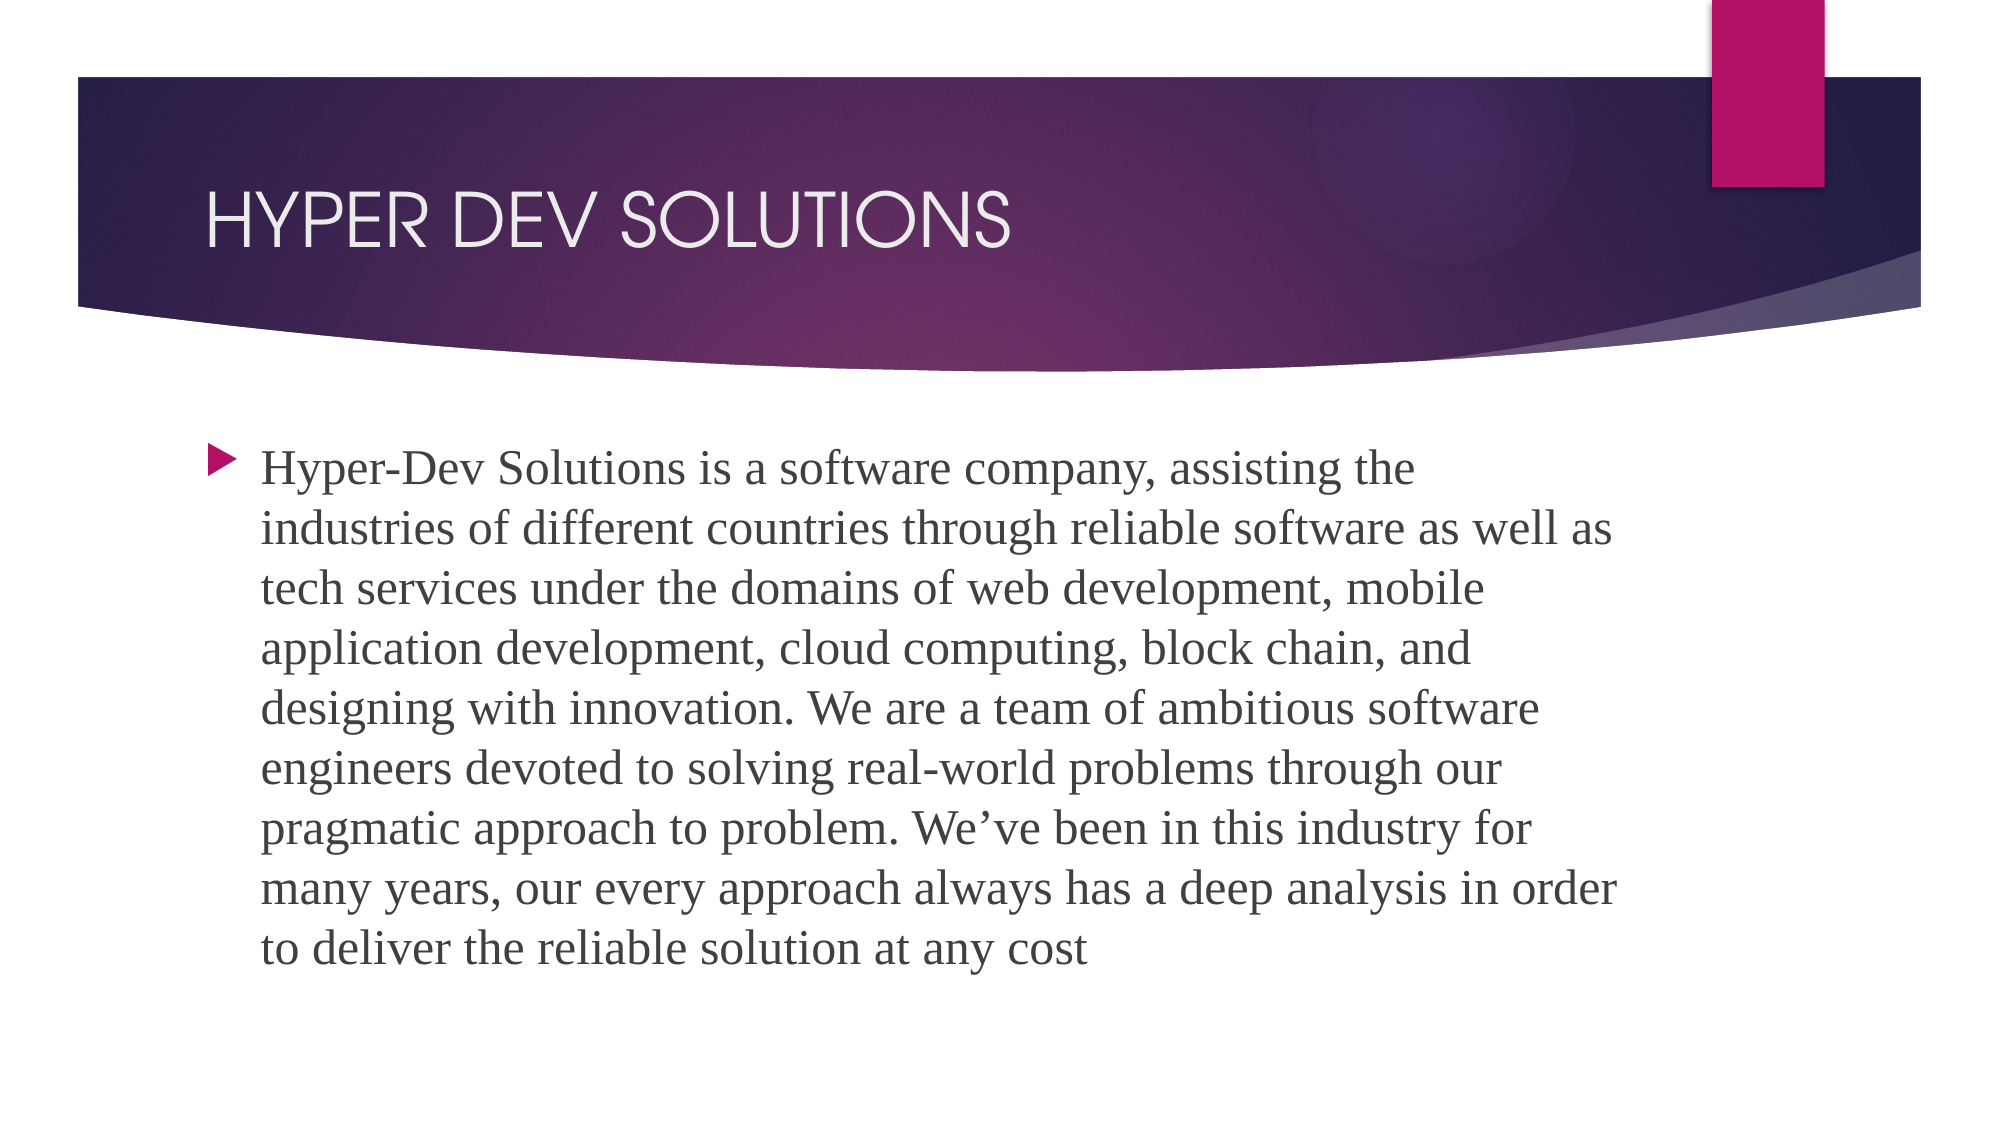

# HYPER DEV SOLUTIONS
Hyper-Dev Solutions is a software company, assisting the industries of different countries through reliable software as well as tech services under the domains of web development, mobile application development, cloud computing, block chain, and designing with innovation. We are a team of ambitious software engineers devoted to solving real-world problems through our pragmatic approach to problem. We’ve been in this industry for many years, our every approach always has a deep analysis in order to deliver the reliable solution at any cost